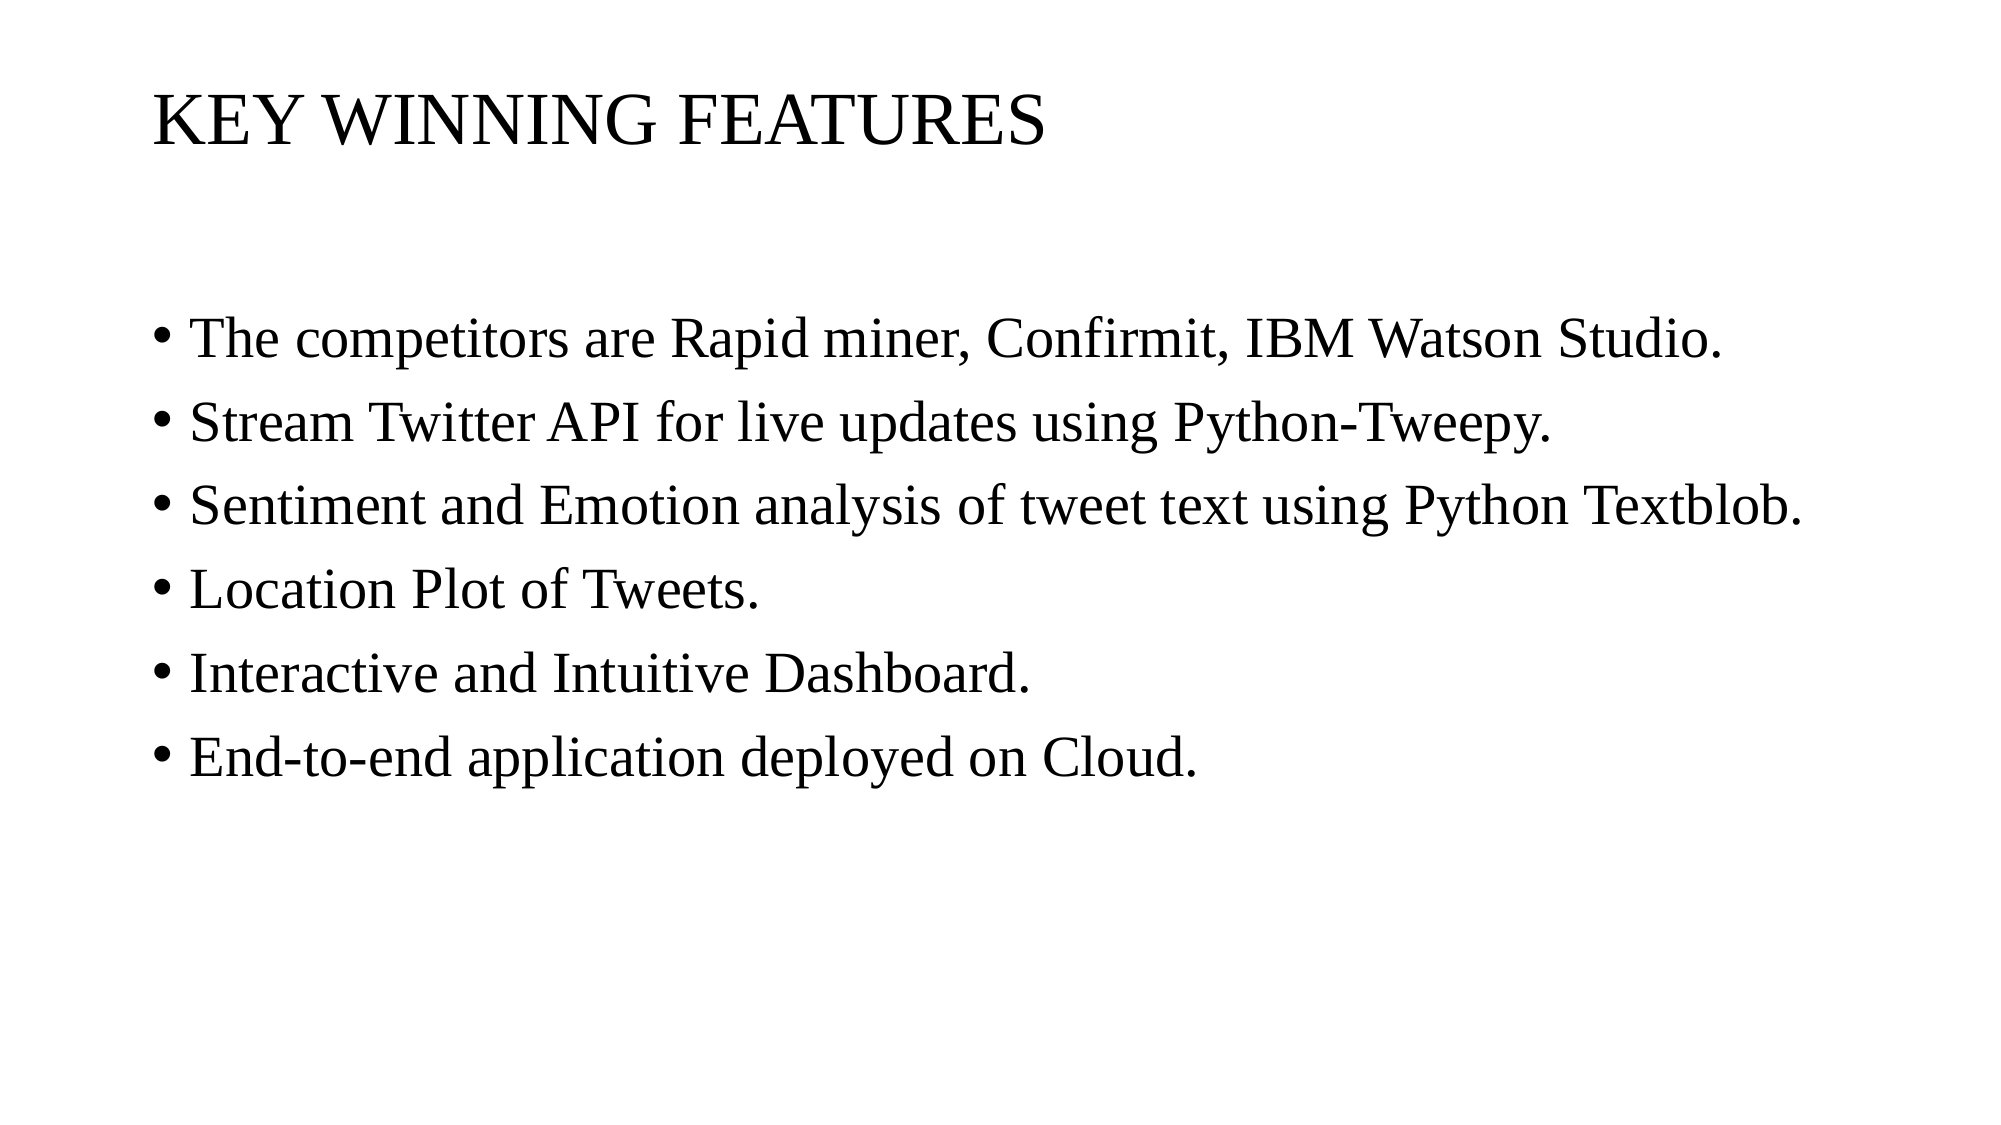

# KEY WINNING FEATURES
The competitors are Rapid miner, Confirmit, IBM Watson Studio.
Stream Twitter API for live updates using Python-Tweepy.
Sentiment and Emotion analysis of tweet text using Python Textblob.
Location Plot of Tweets.
Interactive and Intuitive Dashboard.
End-to-end application deployed on Cloud.